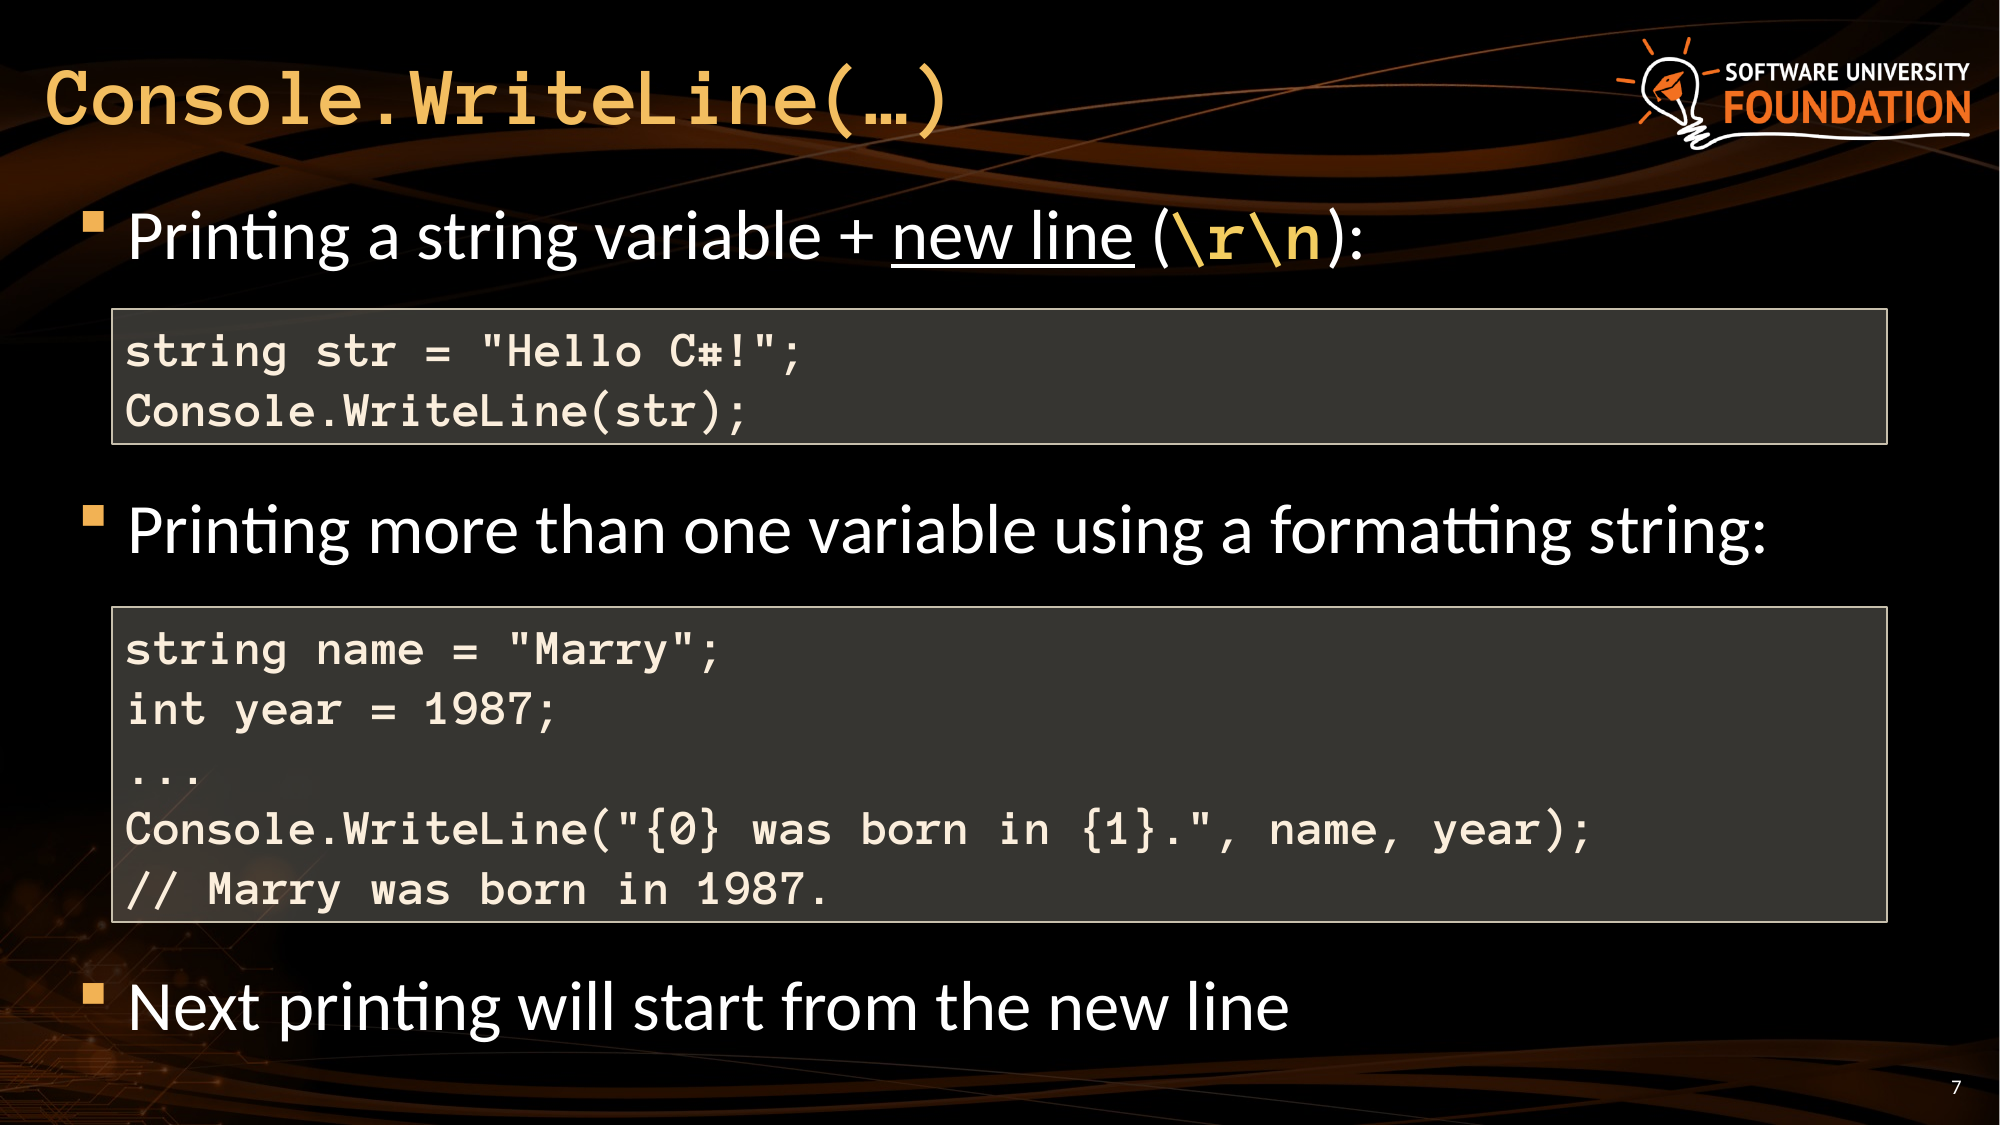

# Console.WriteLine(…)
Printing a string variable + new line (\r\n):
string str = "Hello C#!";
Console.WriteLine(str);
Printing more than one variable using a formatting string:
string name = "Marry";
int year = 1987;
...
Console.WriteLine("{0} was born in {1}.", name, year);
// Marry was born in 1987.
Next printing will start from the new line
7